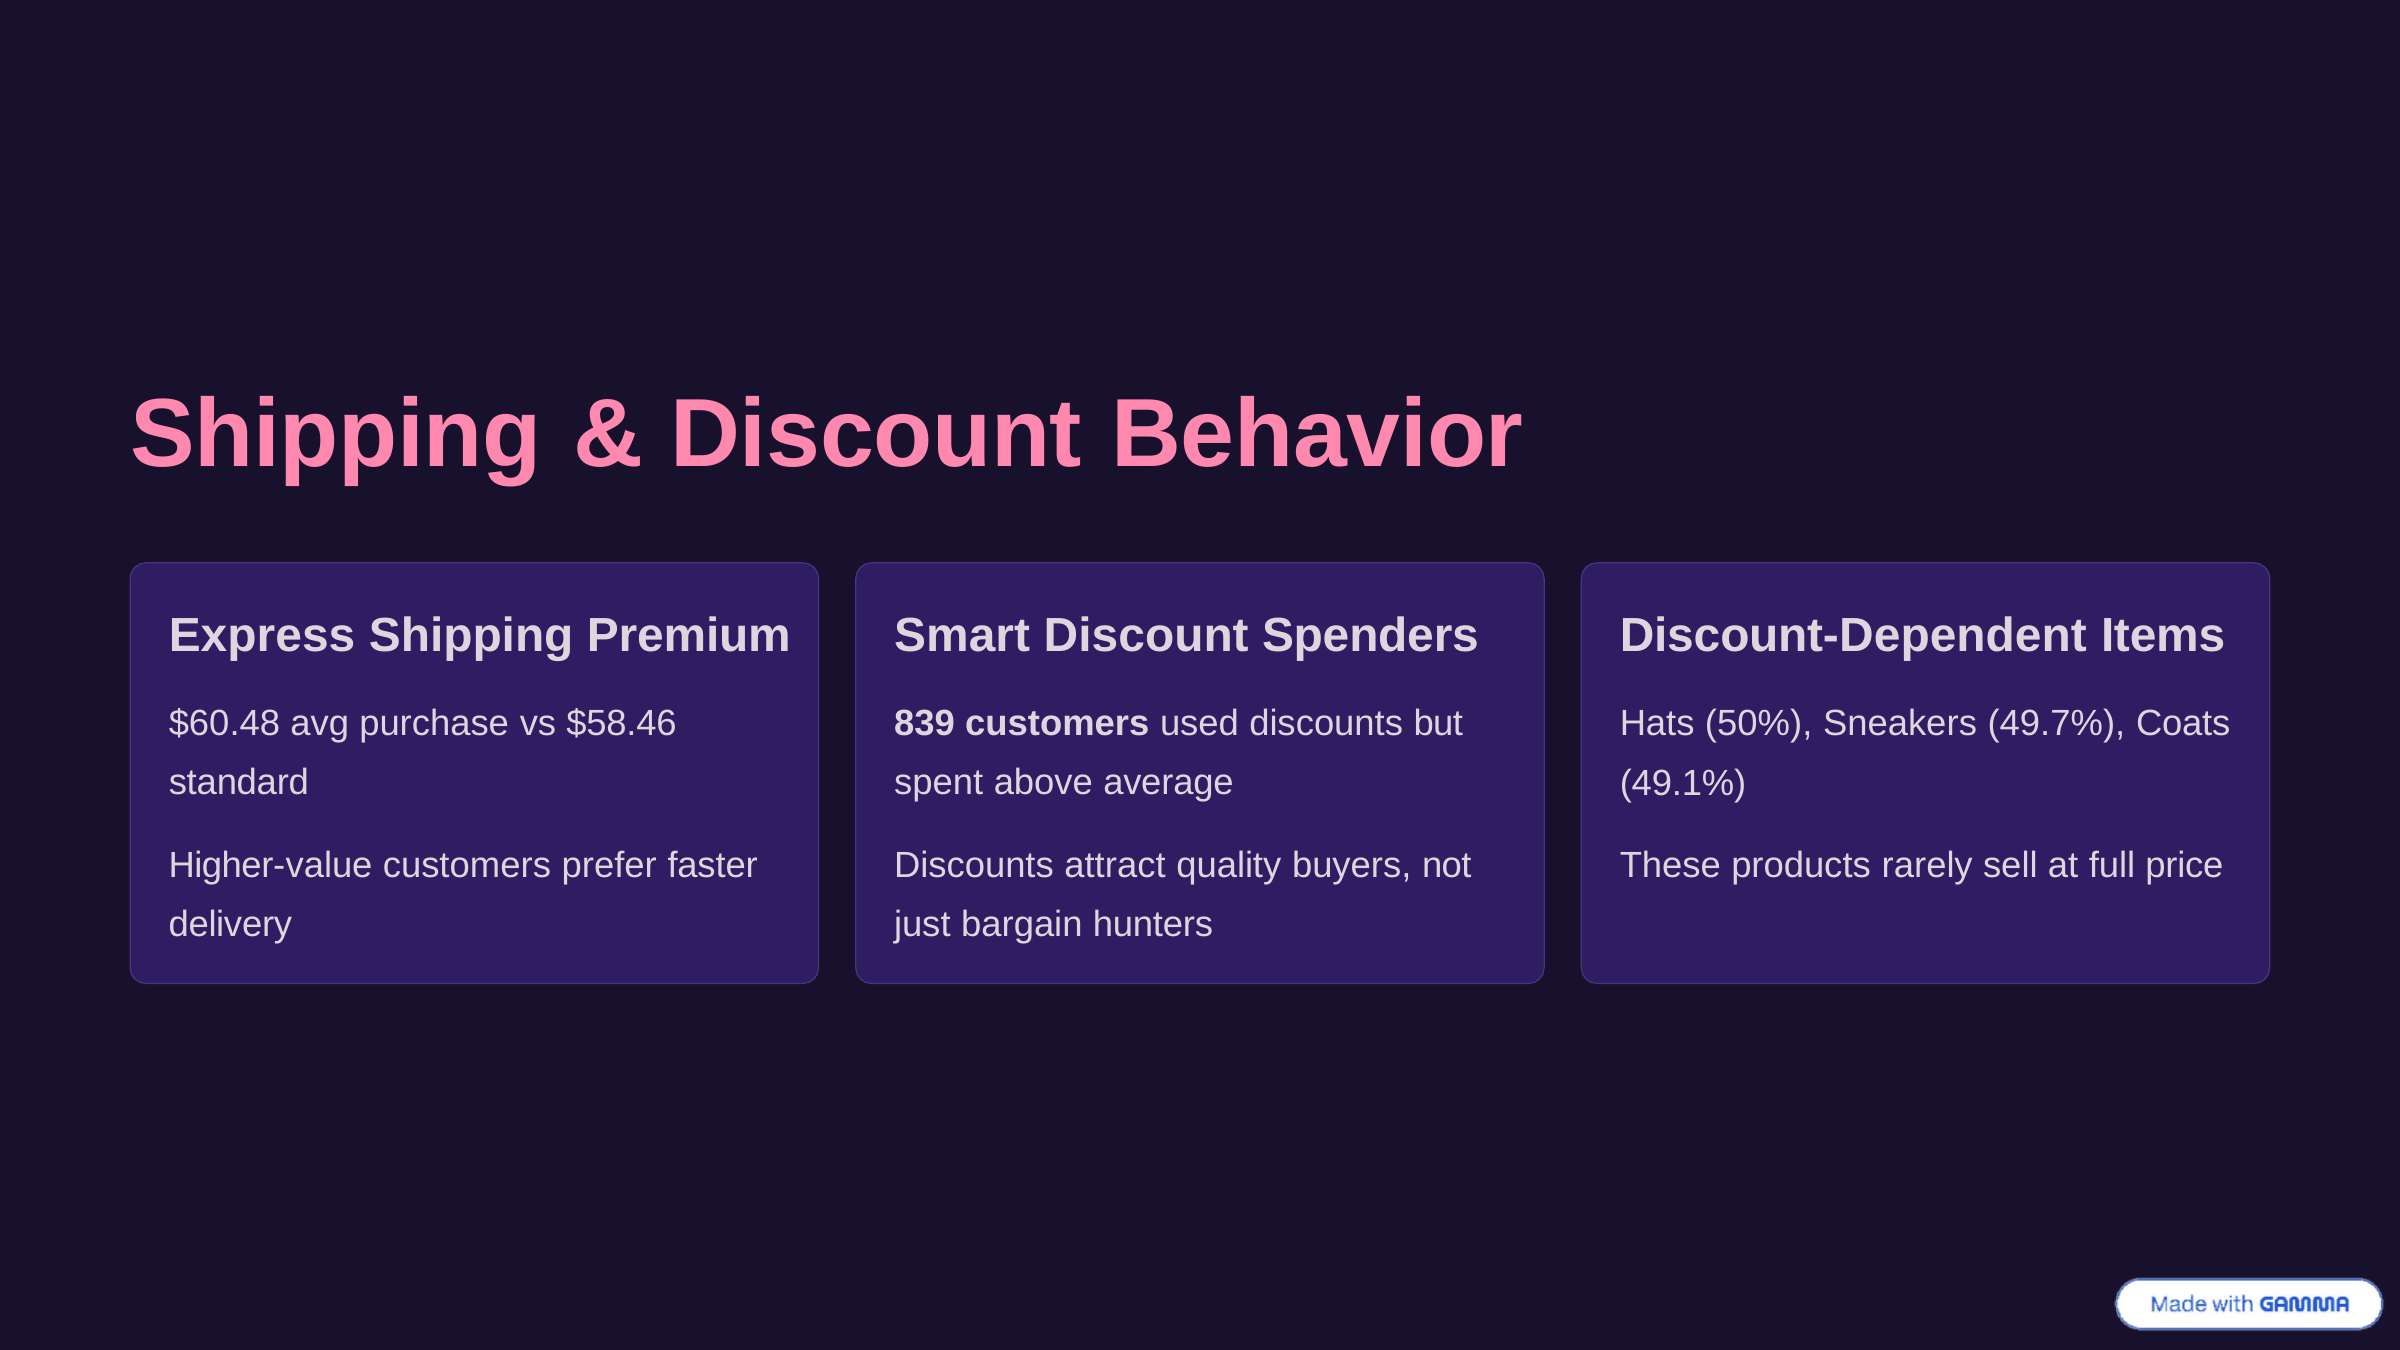

# Shipping	&	Discount	Behavior

Express Shipping Premium
$60.48 avg purchase vs $58.46 standard
Smart Discount Spenders
839 customers used discounts but spent above average
Discount-Dependent Items
Hats (50%), Sneakers (49.7%), Coats
(49.1%)
Higher-value customers prefer faster delivery
Discounts attract quality buyers, not just bargain hunters
These products rarely sell at full price